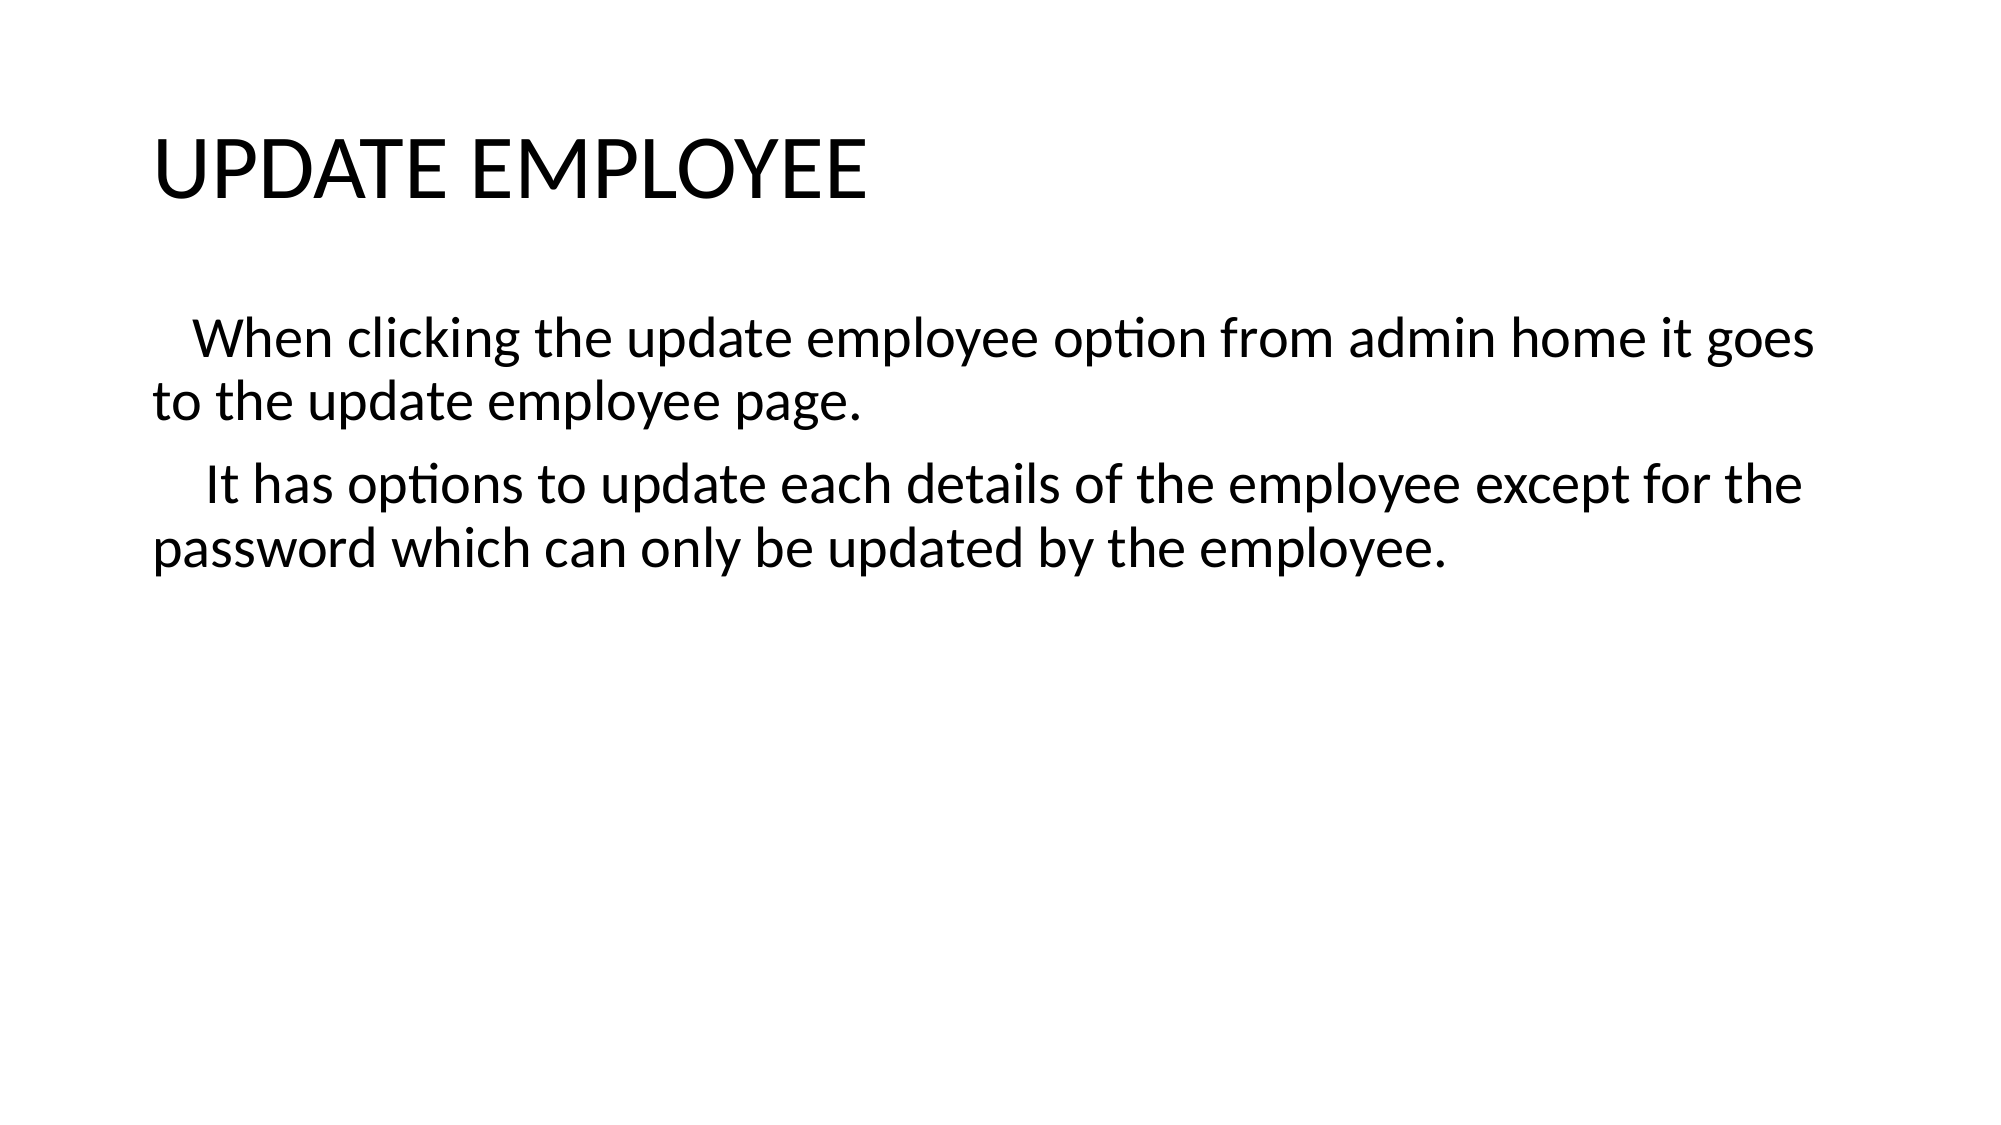

# UPDATE EMPLOYEE
   When clicking the update employee option from admin home it goes to the update employee page.
    It has options to update each details of the employee except for the password which can only be updated by the employee.